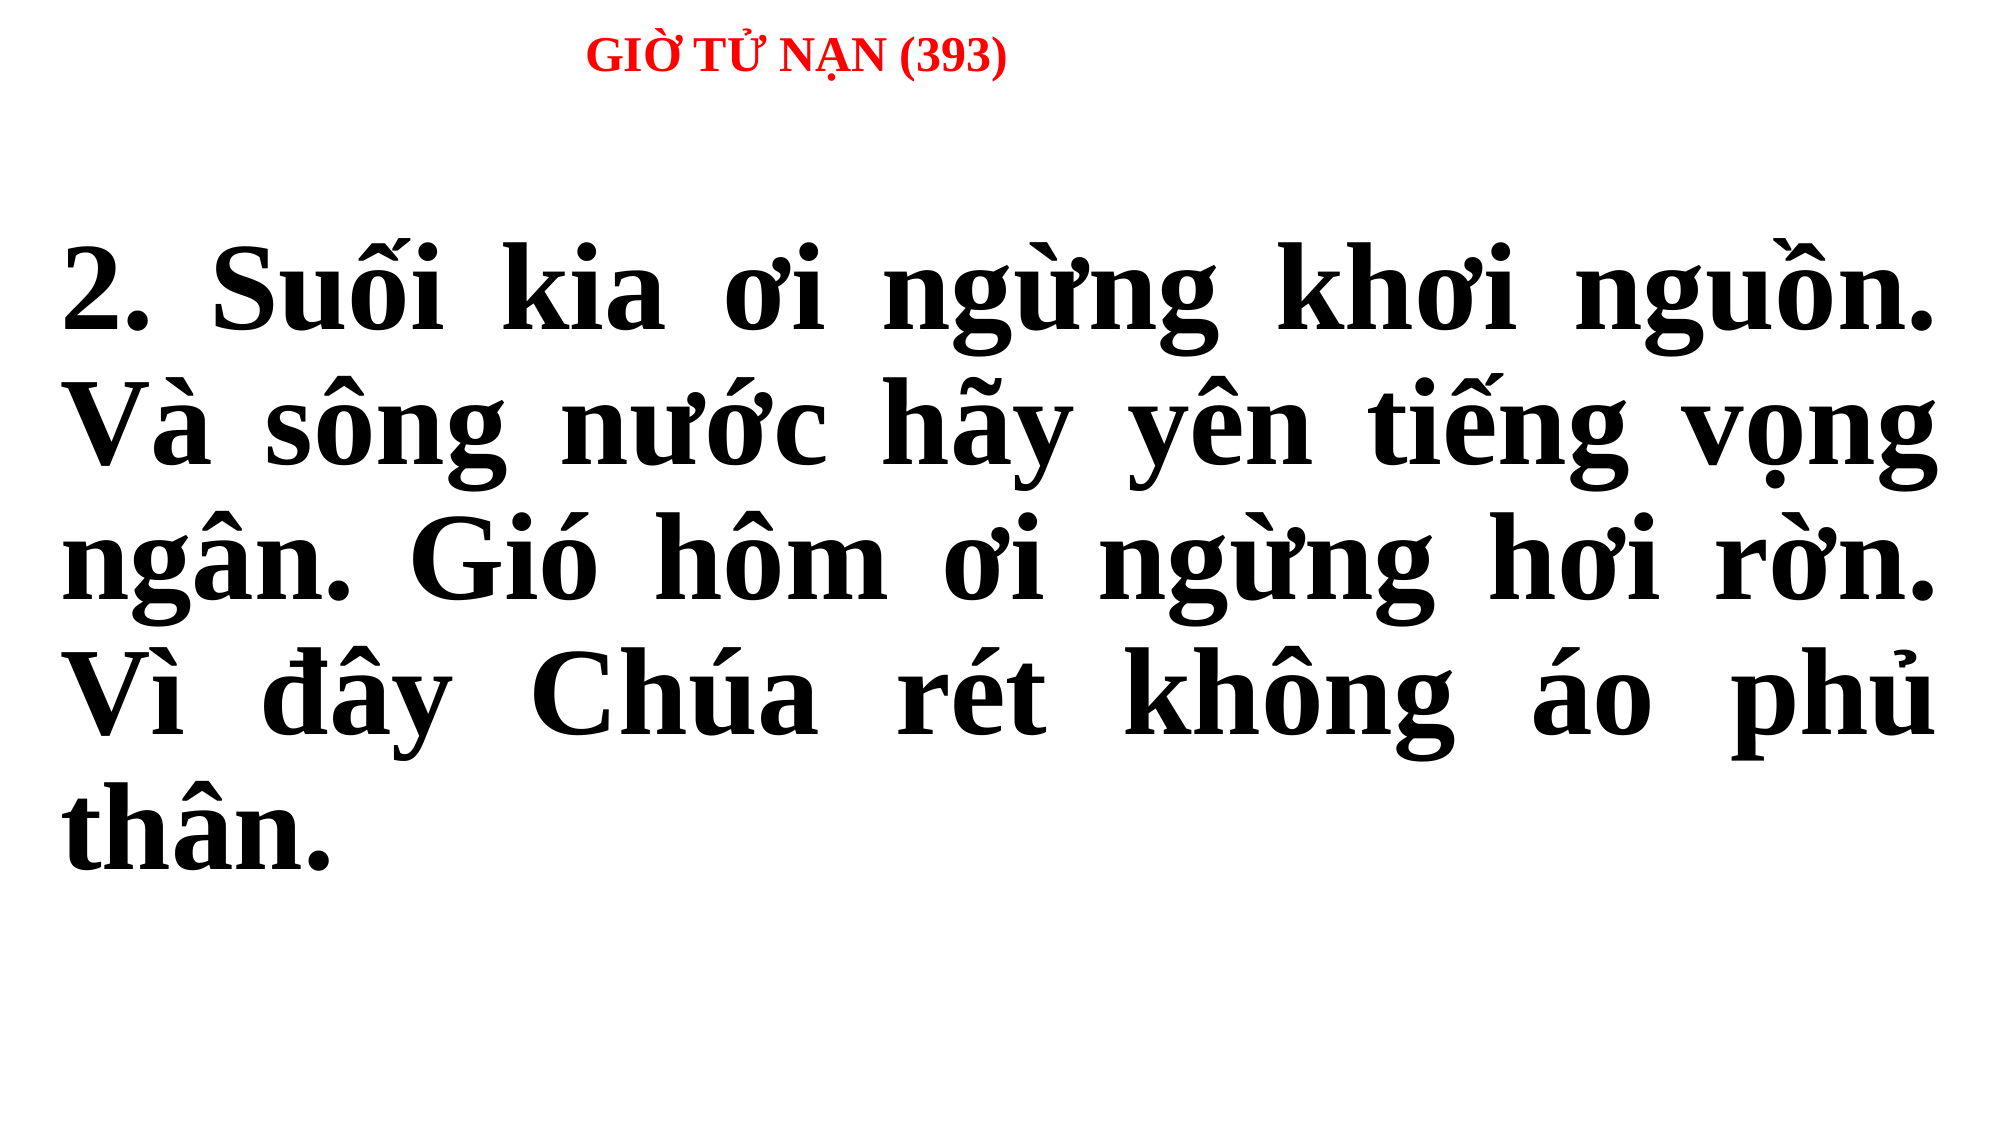

# GIỜ TỬ NẠN (393)
2. Suối kia ơi ngừng khơi nguồn. Và sông nước hãy yên tiếng vọng ngân. Gió hôm ơi ngừng hơi rờn. Vì đây Chúa rét không áo phủ thân.